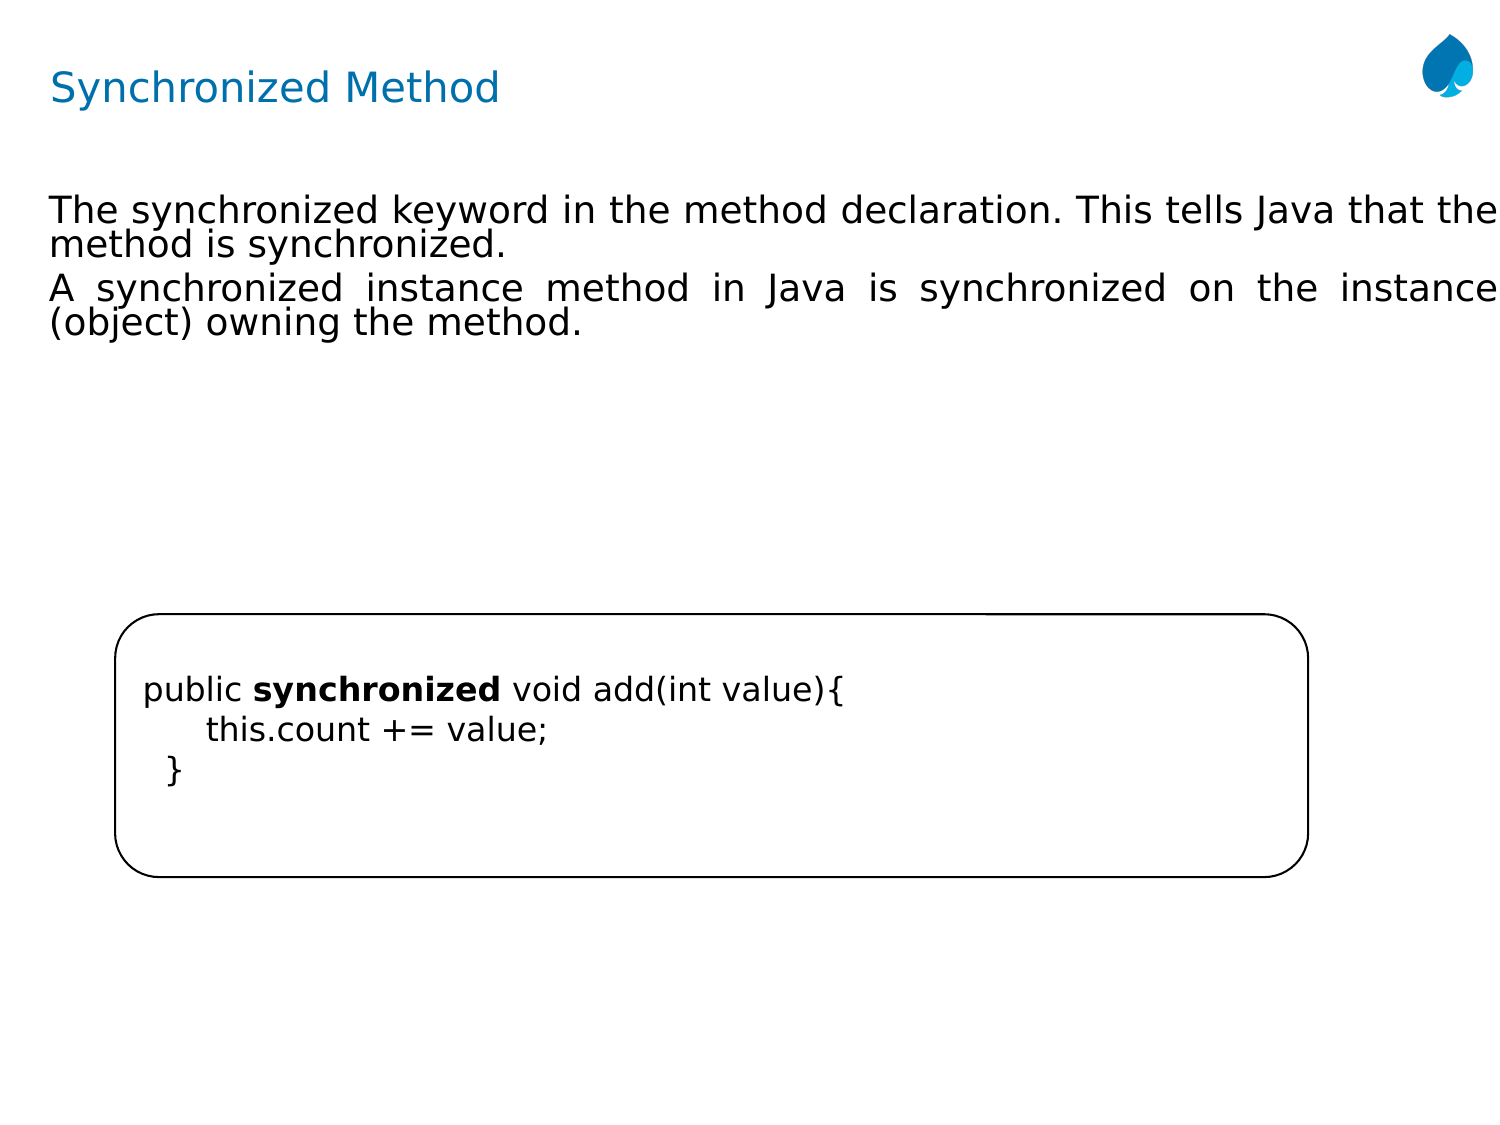

# Synchronized Method
The synchronized keyword in the method declaration. This tells Java that the method is synchronized.
A synchronized instance method in Java is synchronized on the instance (object) owning the method.
public synchronized void add(int value){
      this.count += value;
  }